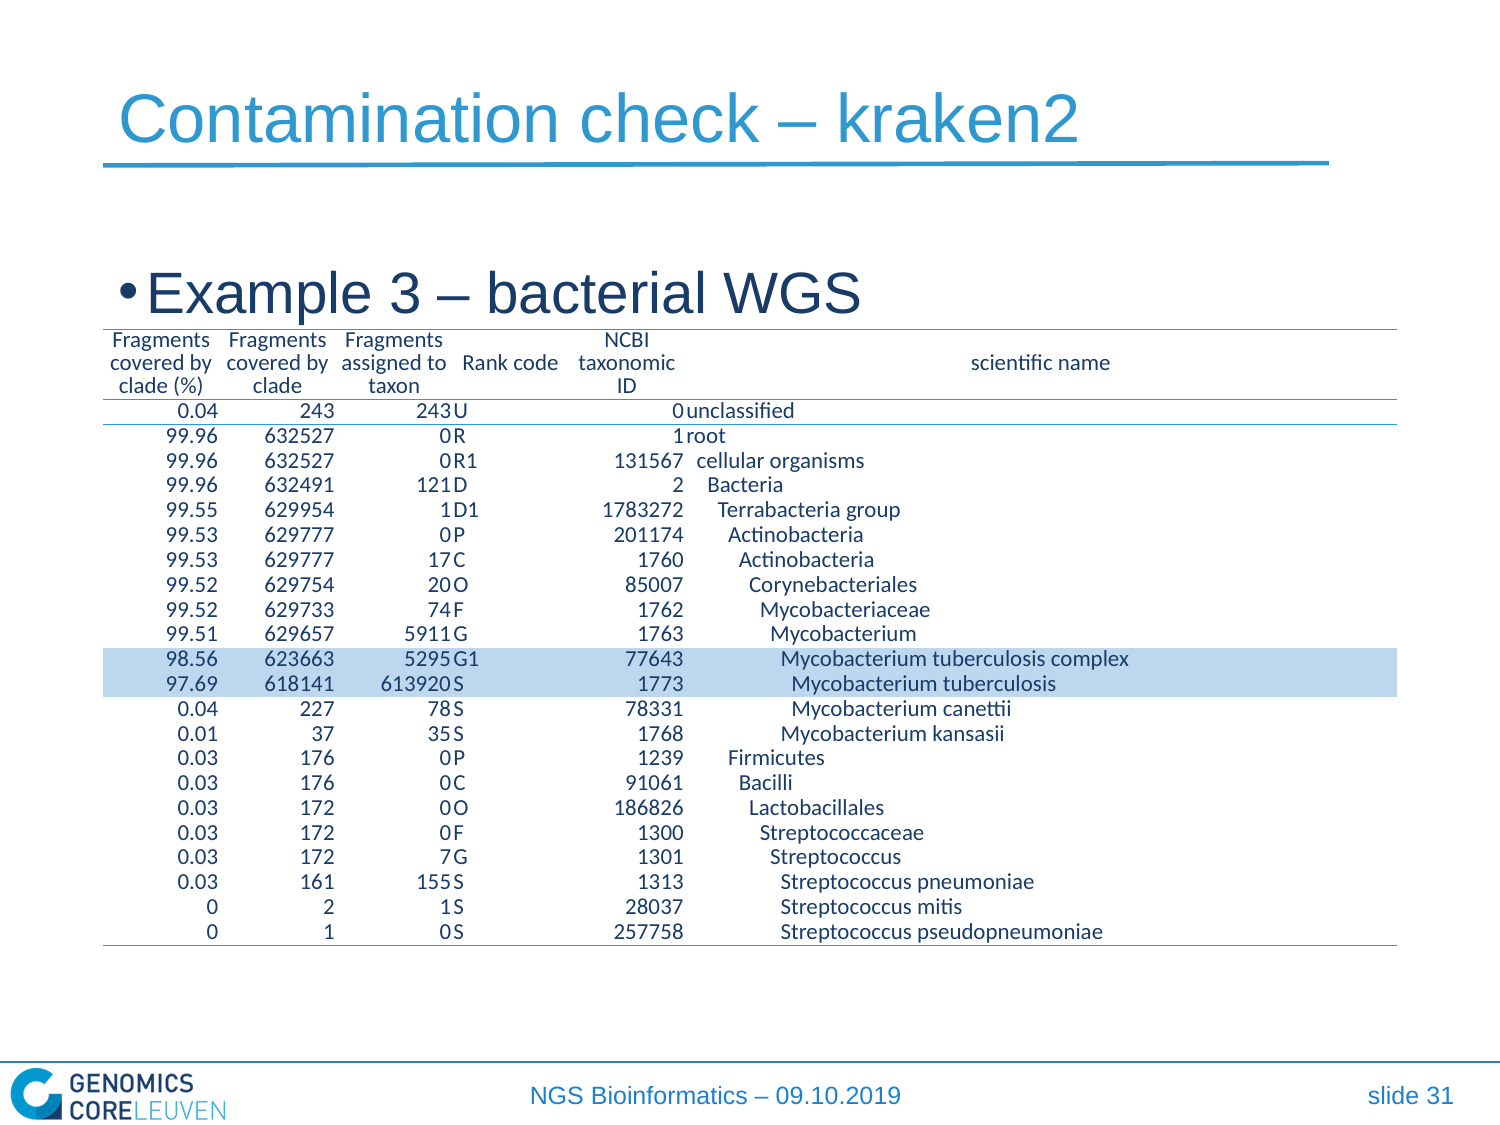

# Contamination check – kraken2
Example 3 – bacterial WGS
| Fragments covered by clade (%) | Fragments covered by clade | Fragments assigned to taxon | Rank code | NCBI taxonomic ID | scientific name |
| --- | --- | --- | --- | --- | --- |
| 0.04 | 243 | 243 | U | 0 | unclassified |
| 99.96 | 632527 | 0 | R | 1 | root |
| 99.96 | 632527 | 0 | R1 | 131567 | cellular organisms |
| 99.96 | 632491 | 121 | D | 2 | Bacteria |
| 99.55 | 629954 | 1 | D1 | 1783272 | Terrabacteria group |
| 99.53 | 629777 | 0 | P | 201174 | Actinobacteria |
| 99.53 | 629777 | 17 | C | 1760 | Actinobacteria |
| 99.52 | 629754 | 20 | O | 85007 | Corynebacteriales |
| 99.52 | 629733 | 74 | F | 1762 | Mycobacteriaceae |
| 99.51 | 629657 | 5911 | G | 1763 | Mycobacterium |
| 98.56 | 623663 | 5295 | G1 | 77643 | Mycobacterium tuberculosis complex |
| 97.69 | 618141 | 613920 | S | 1773 | Mycobacterium tuberculosis |
| 0.04 | 227 | 78 | S | 78331 | Mycobacterium canettii |
| 0.01 | 37 | 35 | S | 1768 | Mycobacterium kansasii |
| 0.03 | 176 | 0 | P | 1239 | Firmicutes |
| 0.03 | 176 | 0 | C | 91061 | Bacilli |
| 0.03 | 172 | 0 | O | 186826 | Lactobacillales |
| 0.03 | 172 | 0 | F | 1300 | Streptococcaceae |
| 0.03 | 172 | 7 | G | 1301 | Streptococcus |
| 0.03 | 161 | 155 | S | 1313 | Streptococcus pneumoniae |
| 0 | 2 | 1 | S | 28037 | Streptococcus mitis |
| 0 | 1 | 0 | S | 257758 | Streptococcus pseudopneumoniae |